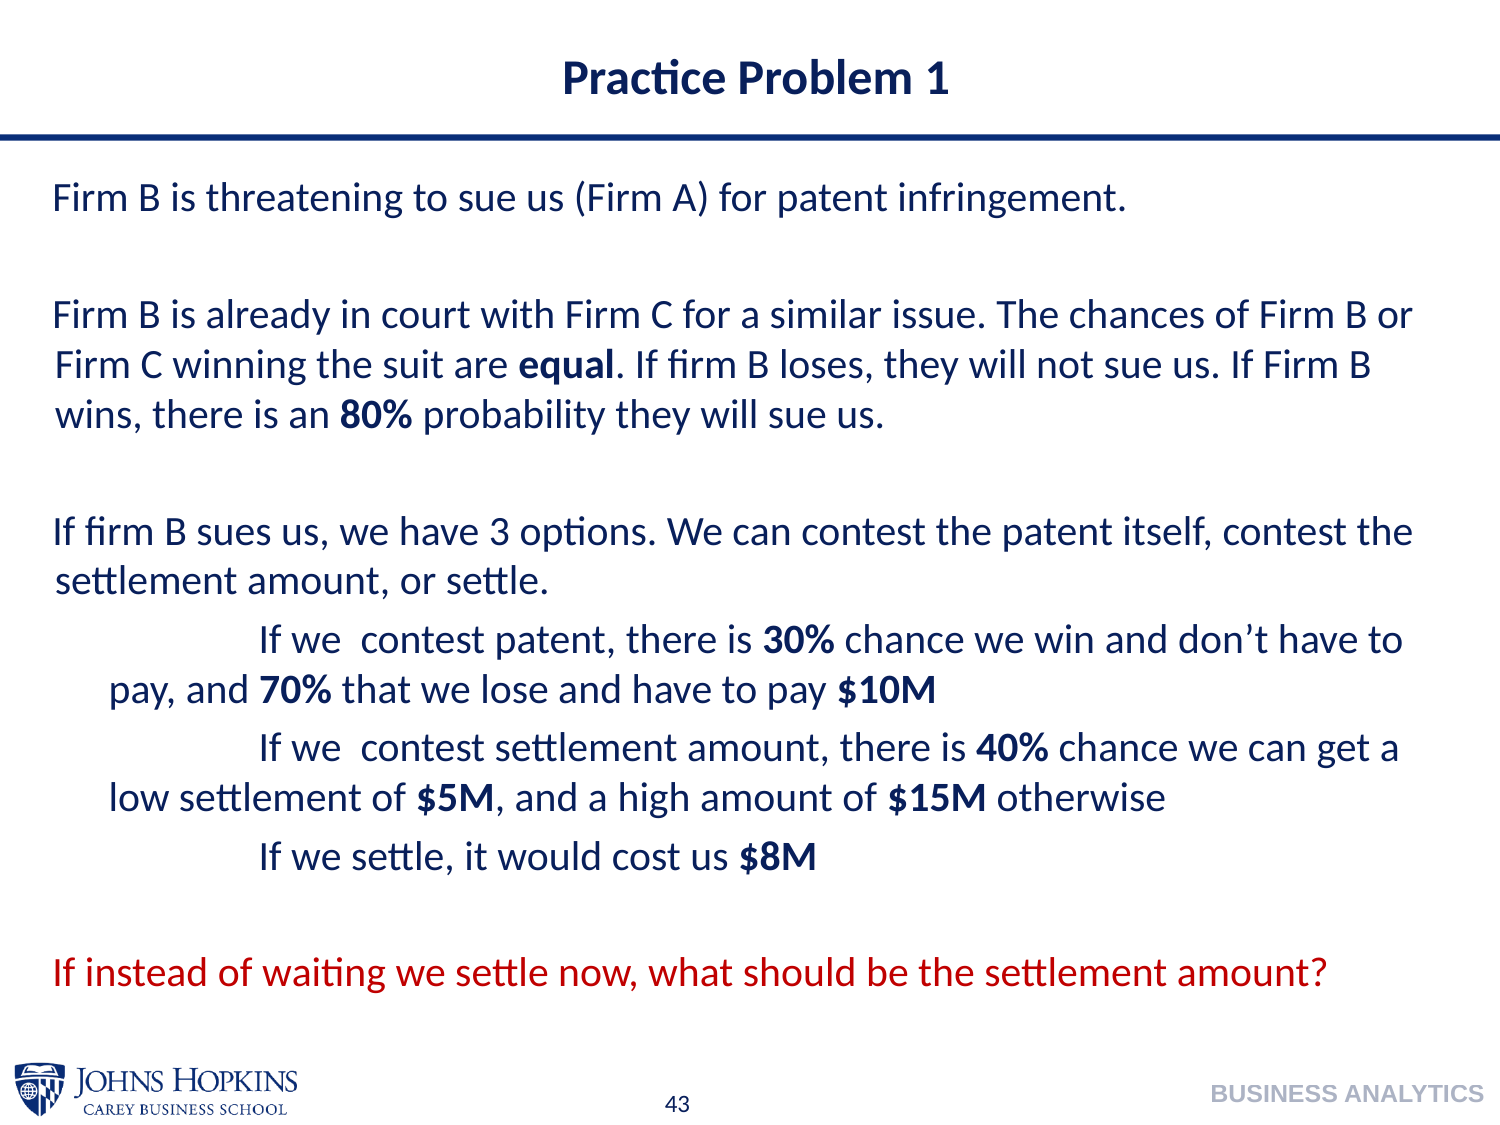

Practice Problem 1
Firm B is threatening to sue us (Firm A) for patent infringement.

Firm B is already in court with Firm C for a similar issue. The chances of Firm B or Firm C winning the suit are equal. If firm B loses, they will not sue us. If Firm B wins, there is an 80% probability they will sue us.

If firm B sues us, we have 3 options. We can contest the patent itself, contest the settlement amount, or settle.
		If we  contest patent, there is 30% chance we win and don’t have to 	pay, and 70% that we lose and have to pay $10M
		If we  contest settlement amount, there is 40% chance we can get a 	low settlement of $5M, and a high amount of $15M otherwise
		If we settle, it would cost us $8M

If instead of waiting we settle now, what should be the settlement amount?
43